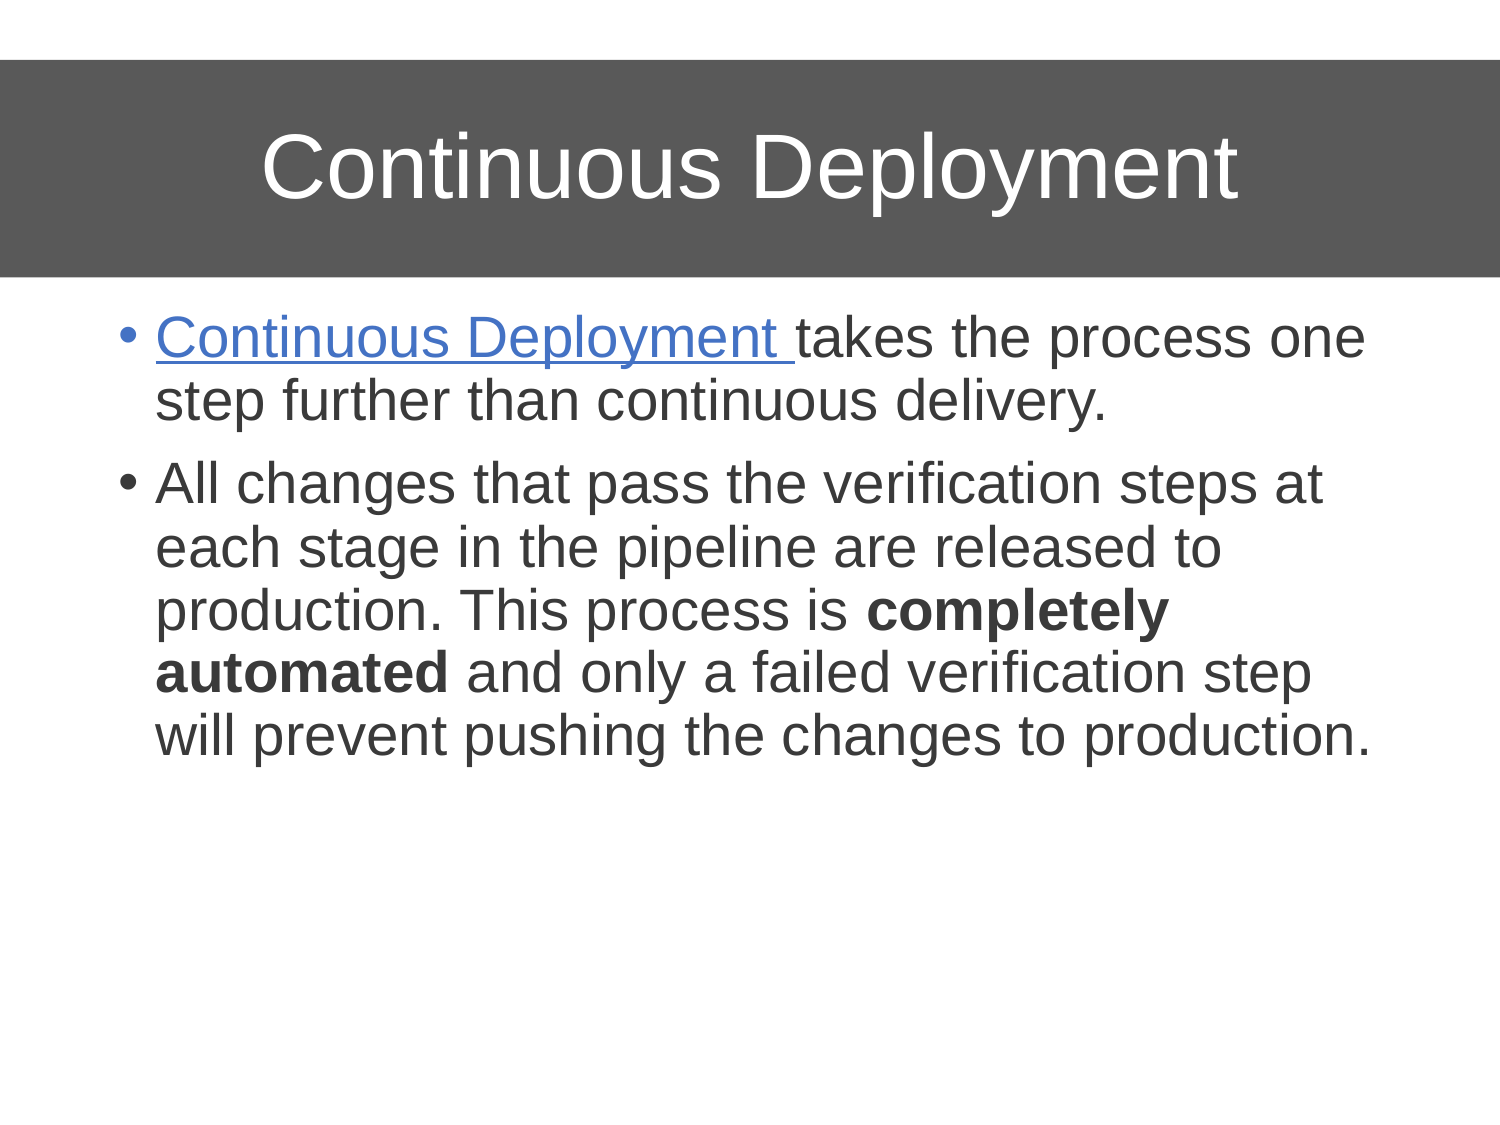

# Continuous Deployment
Continuous Deployment takes the process one step further than continuous delivery.
All changes that pass the verification steps at each stage in the pipeline are released to production. This process is completely automated and only a failed verification step will prevent pushing the changes to production.